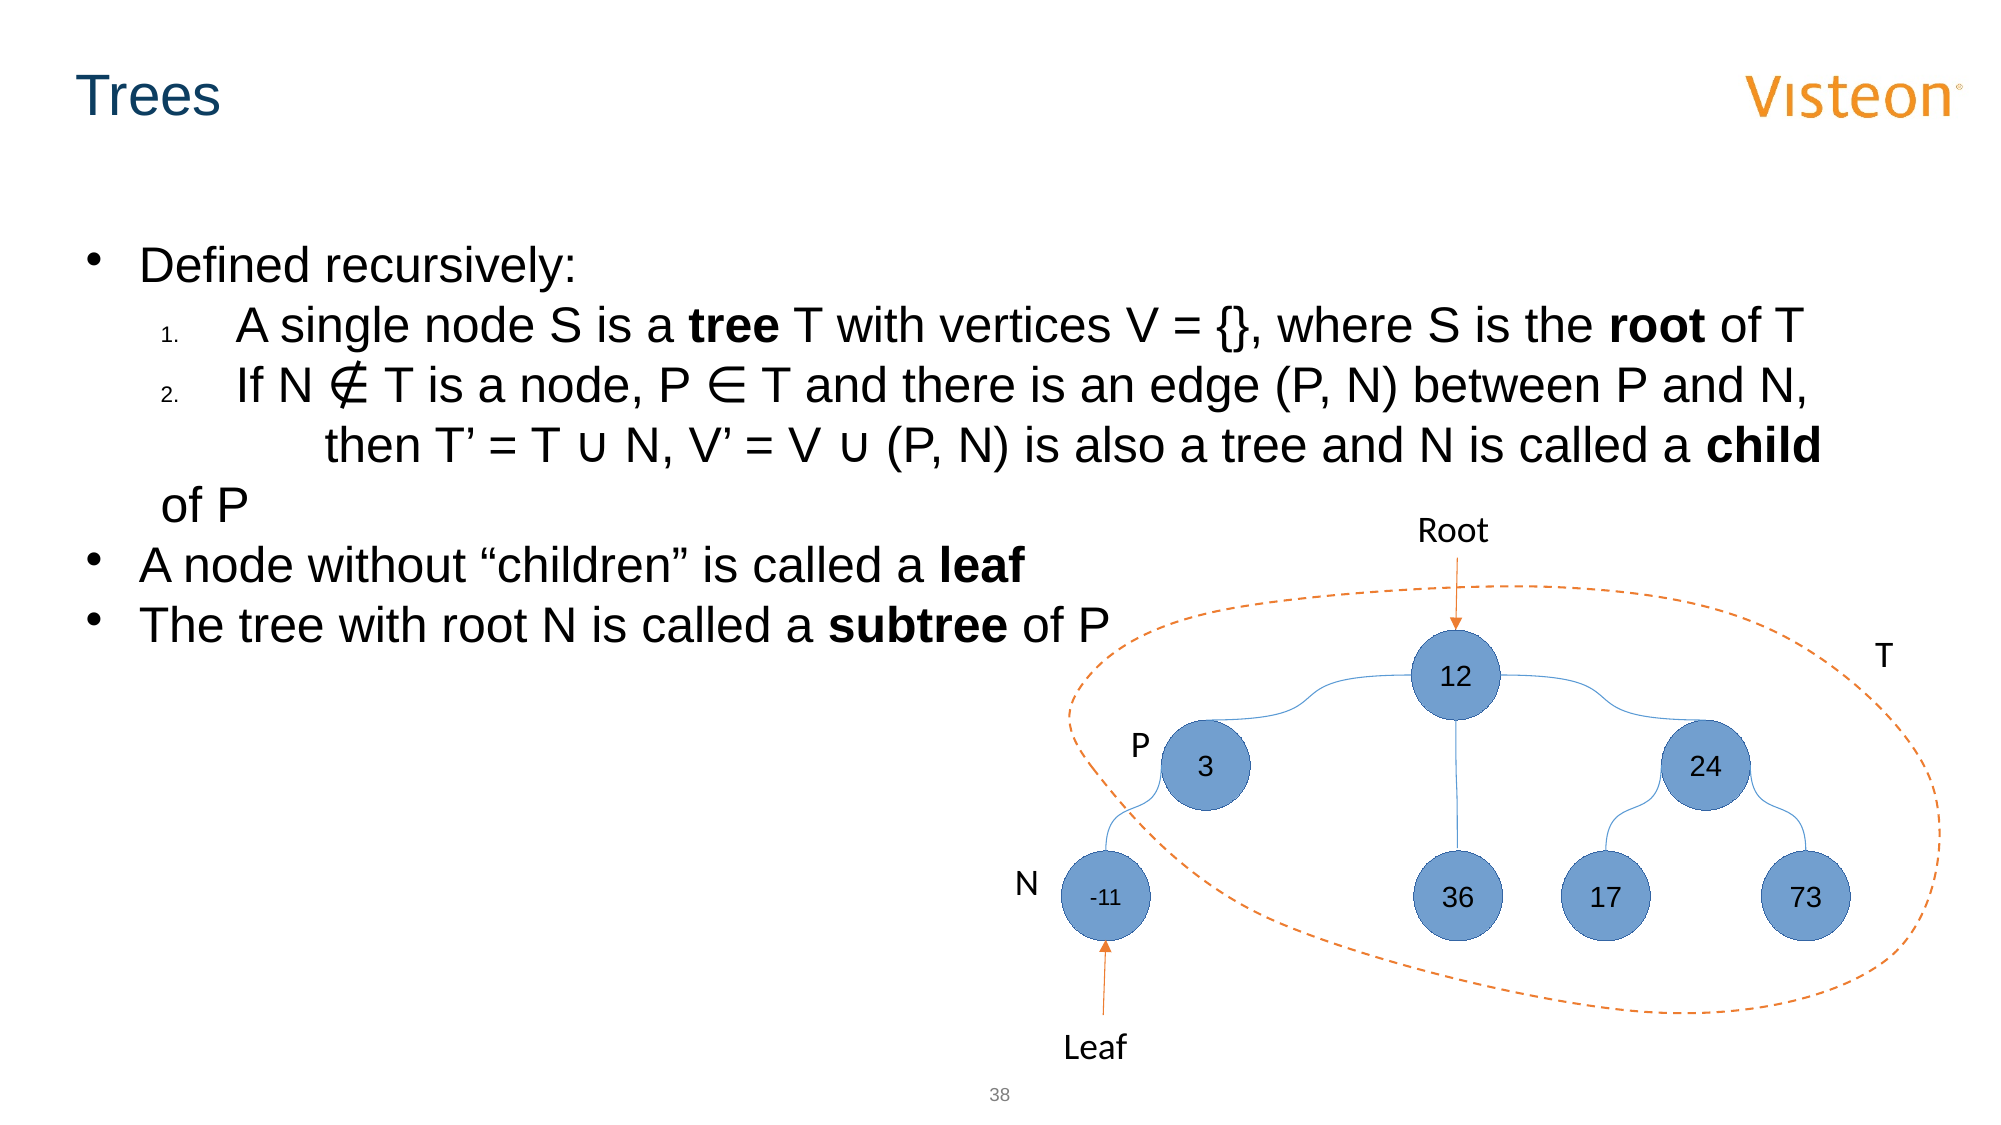

Trees
Defined recursively:
A single node S is a tree T with vertices V = {}, where S is the root of T
If N ∉ T is a node, P ∈ T and there is an edge (P, N) between P and N,
	 then T’ = T ∪ N, V’ = V ∪ (P, N) is also a tree and N is called a child of P
A node without “children” is called a leaf
The tree with root N is called a subtree of P

Root

T
12
3
24
-11
36
17
73
P
N
Leaf
38